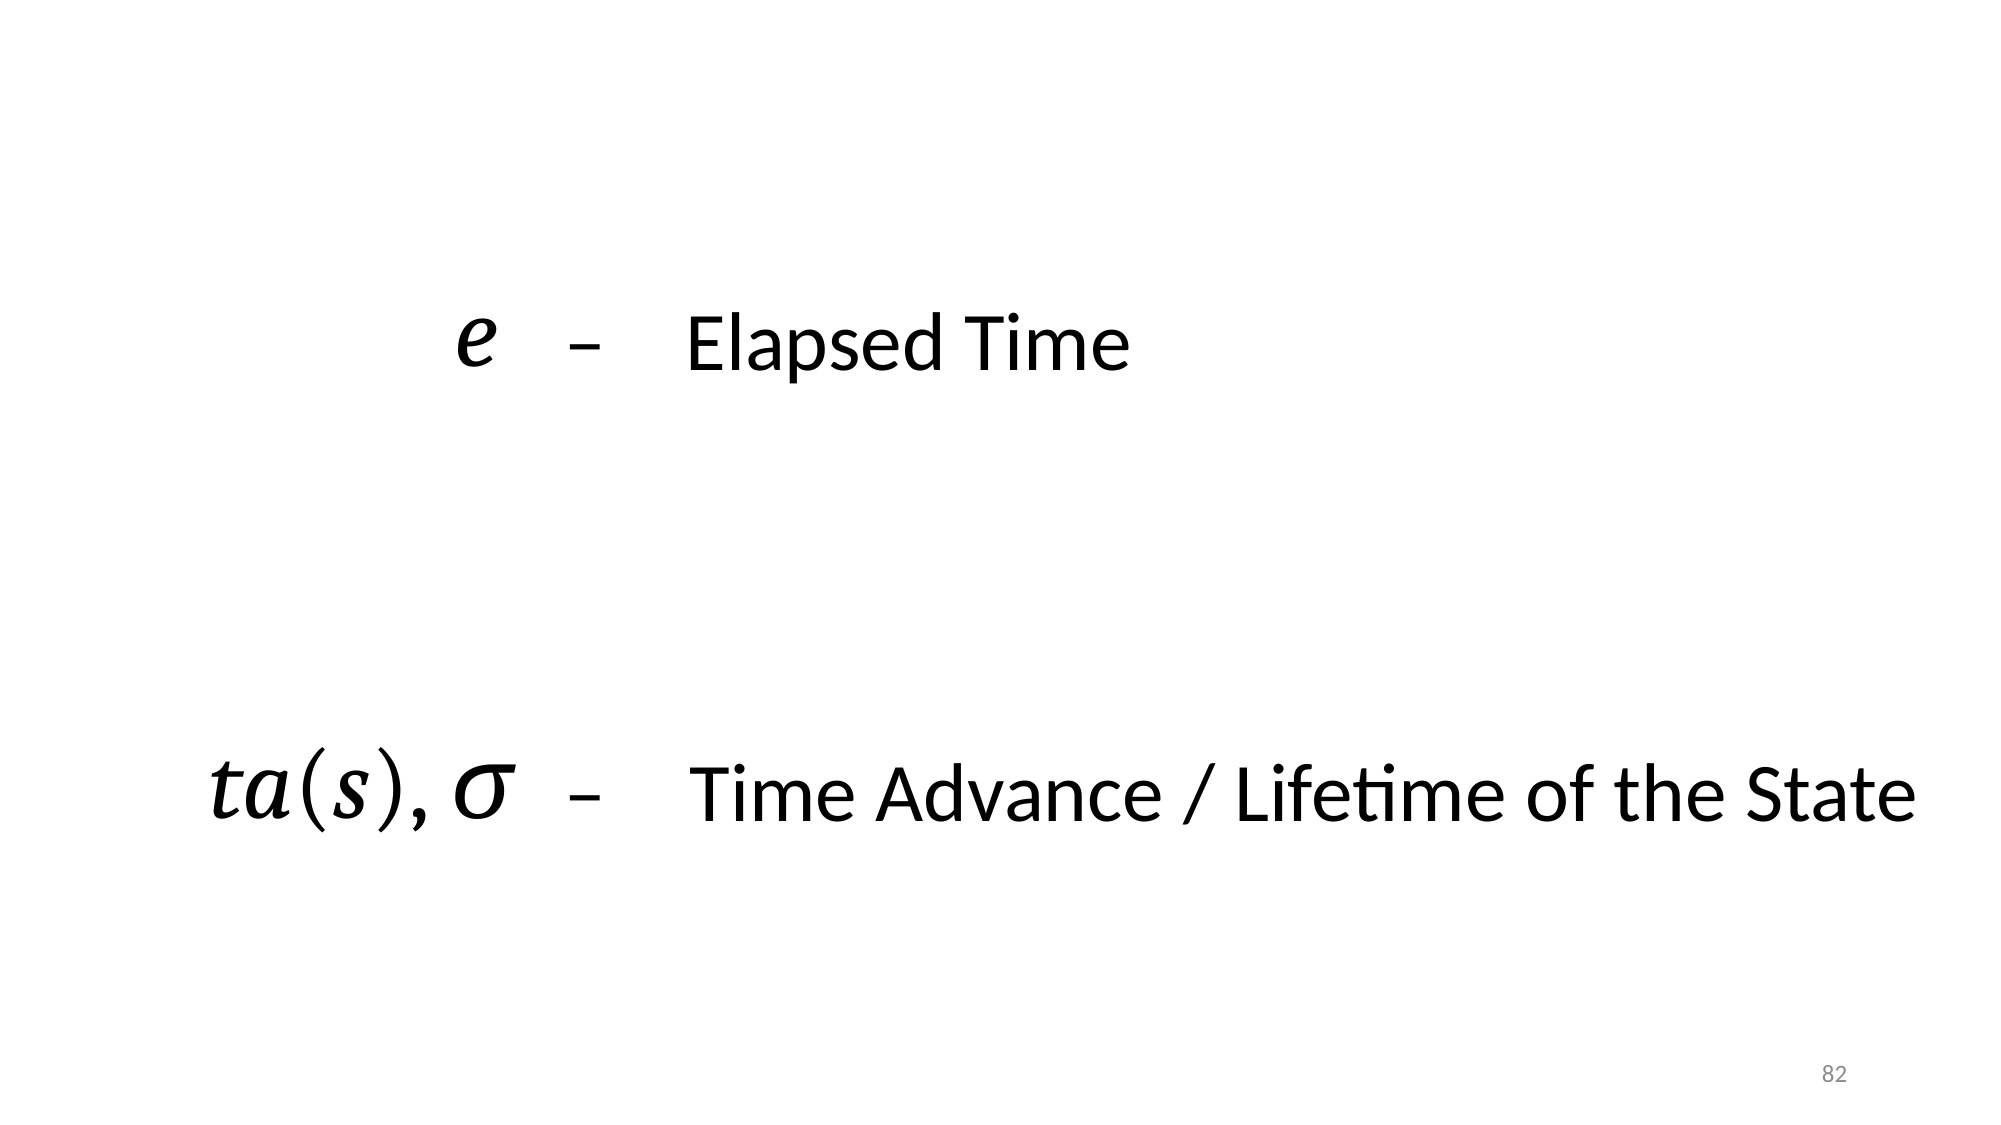

e
–
Elapsed Time
ta(s), σ
–
Time Advance / Lifetime of the State
82